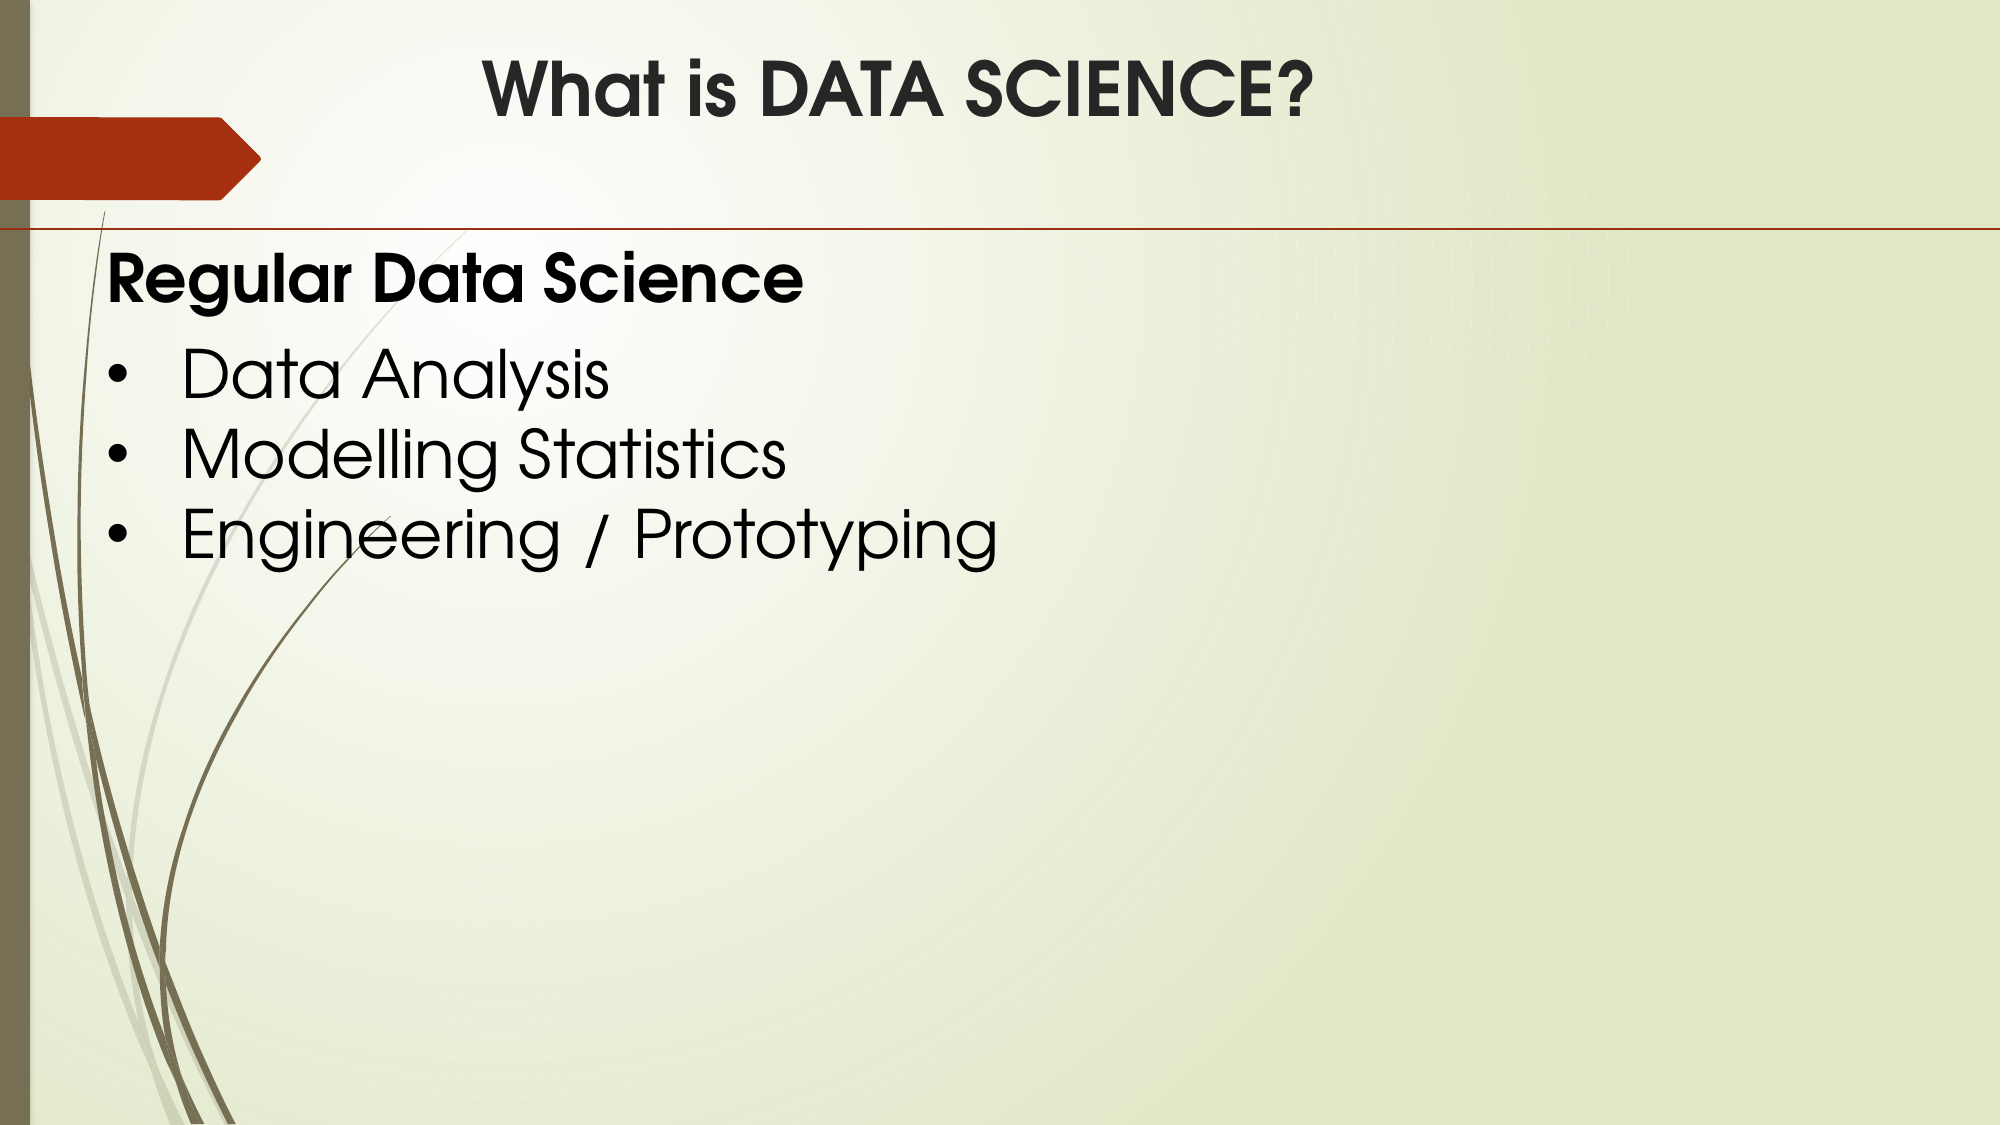

# What is DATA SCIENCE?
Regular Data Science
Data Analysis
Modelling Statistics
Engineering / Prototyping